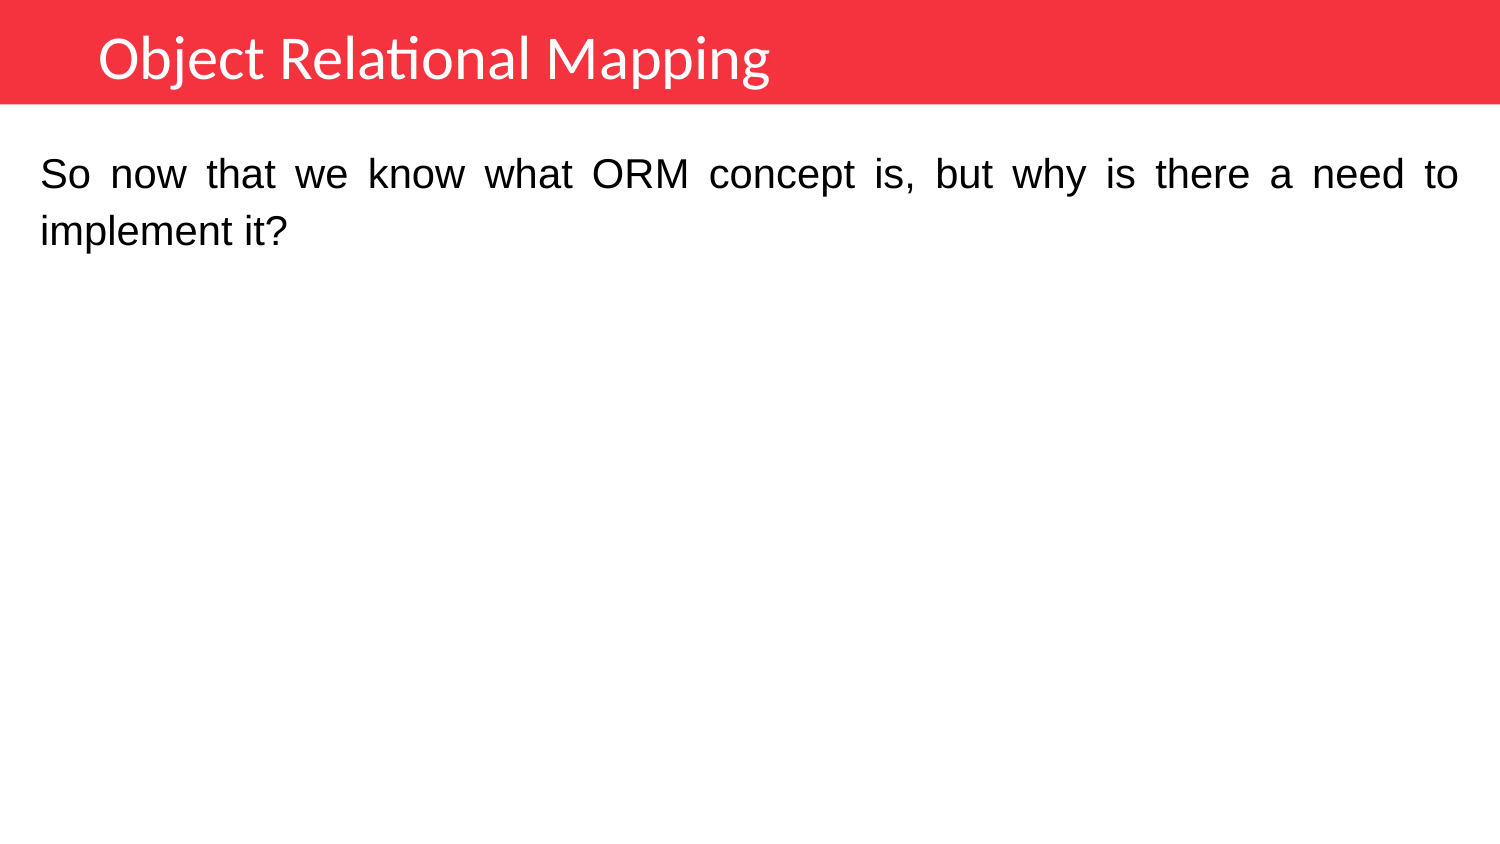

Object Relational Mapping

So now that we know what ORM concept is, but why is there a need to implement it?